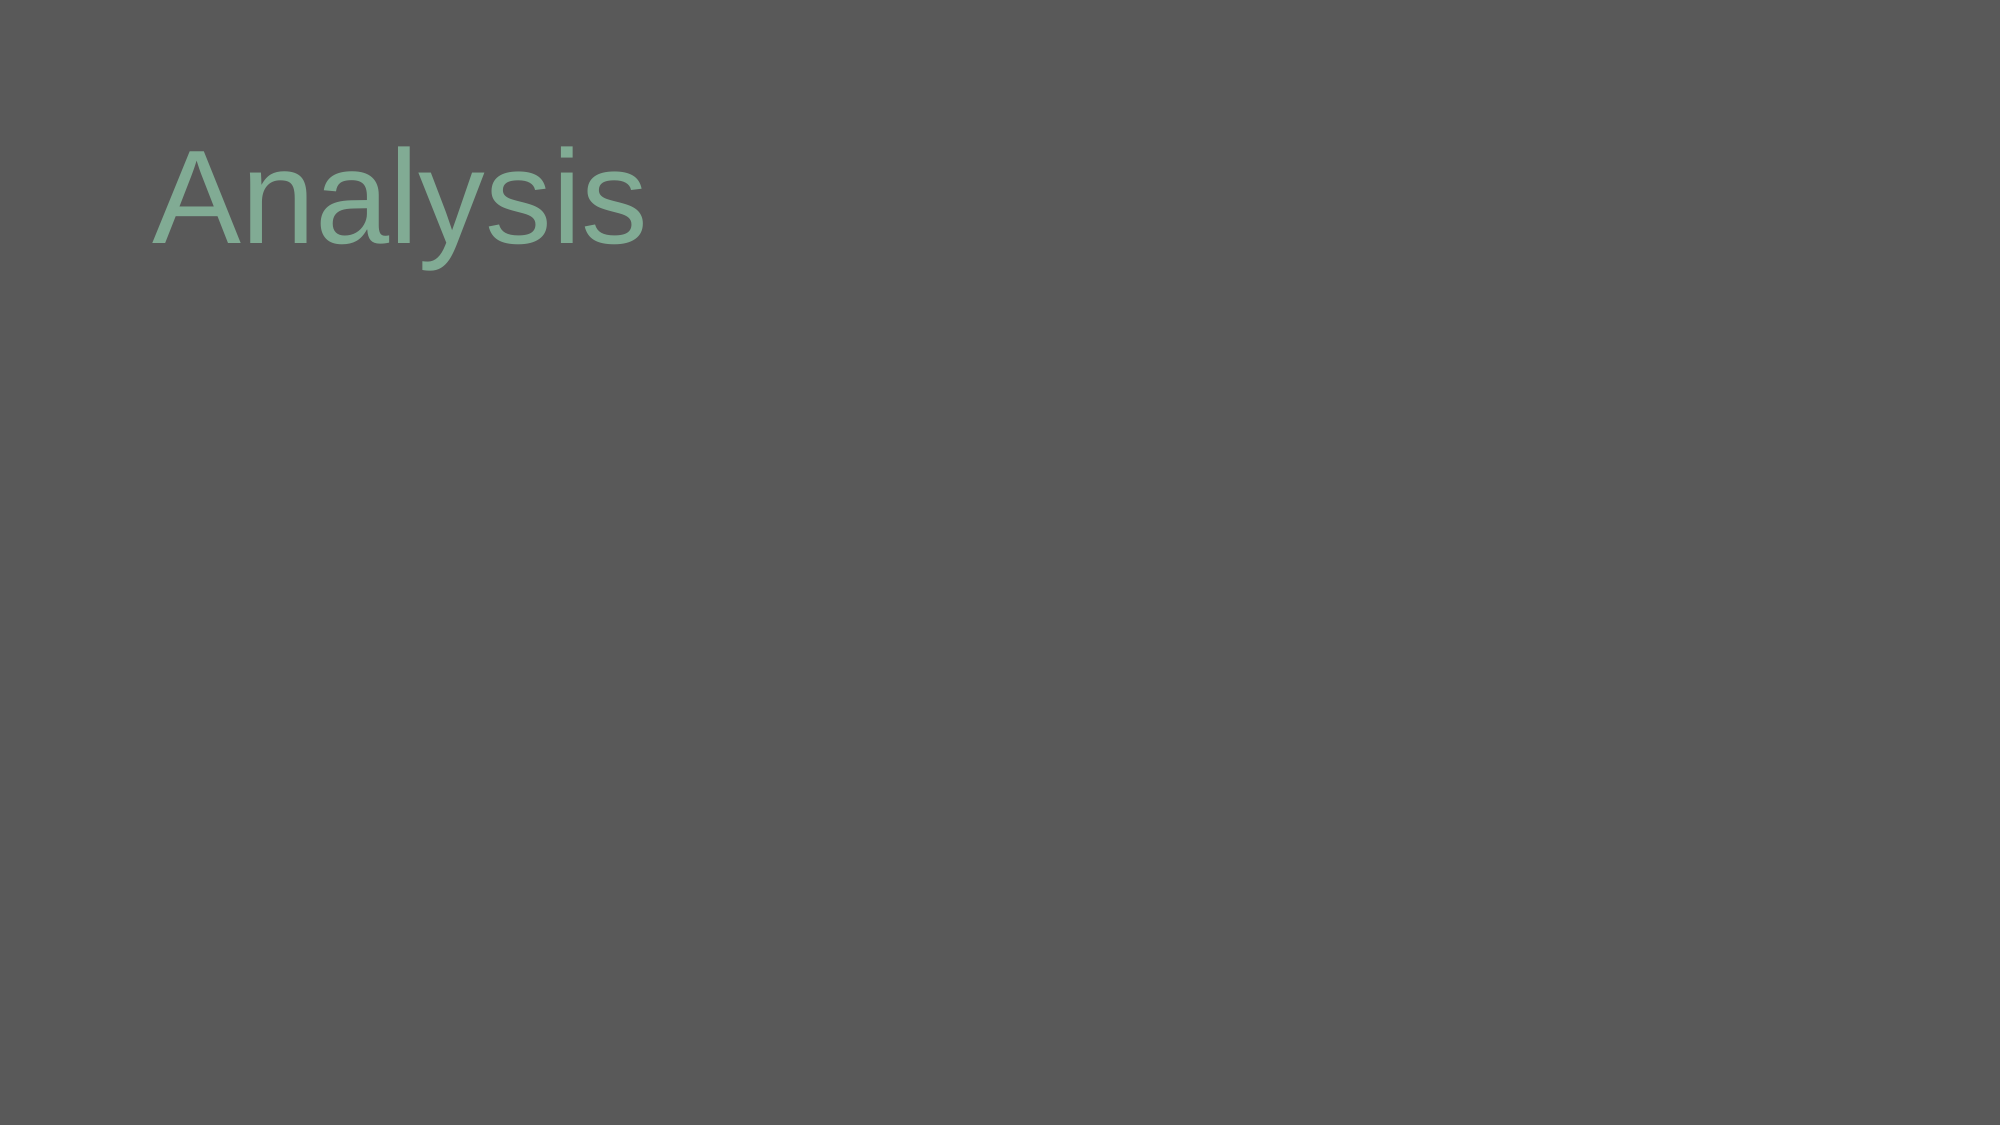

# Analysis
Components & Diameter
Degree Distribution
Assortativity
Centrality